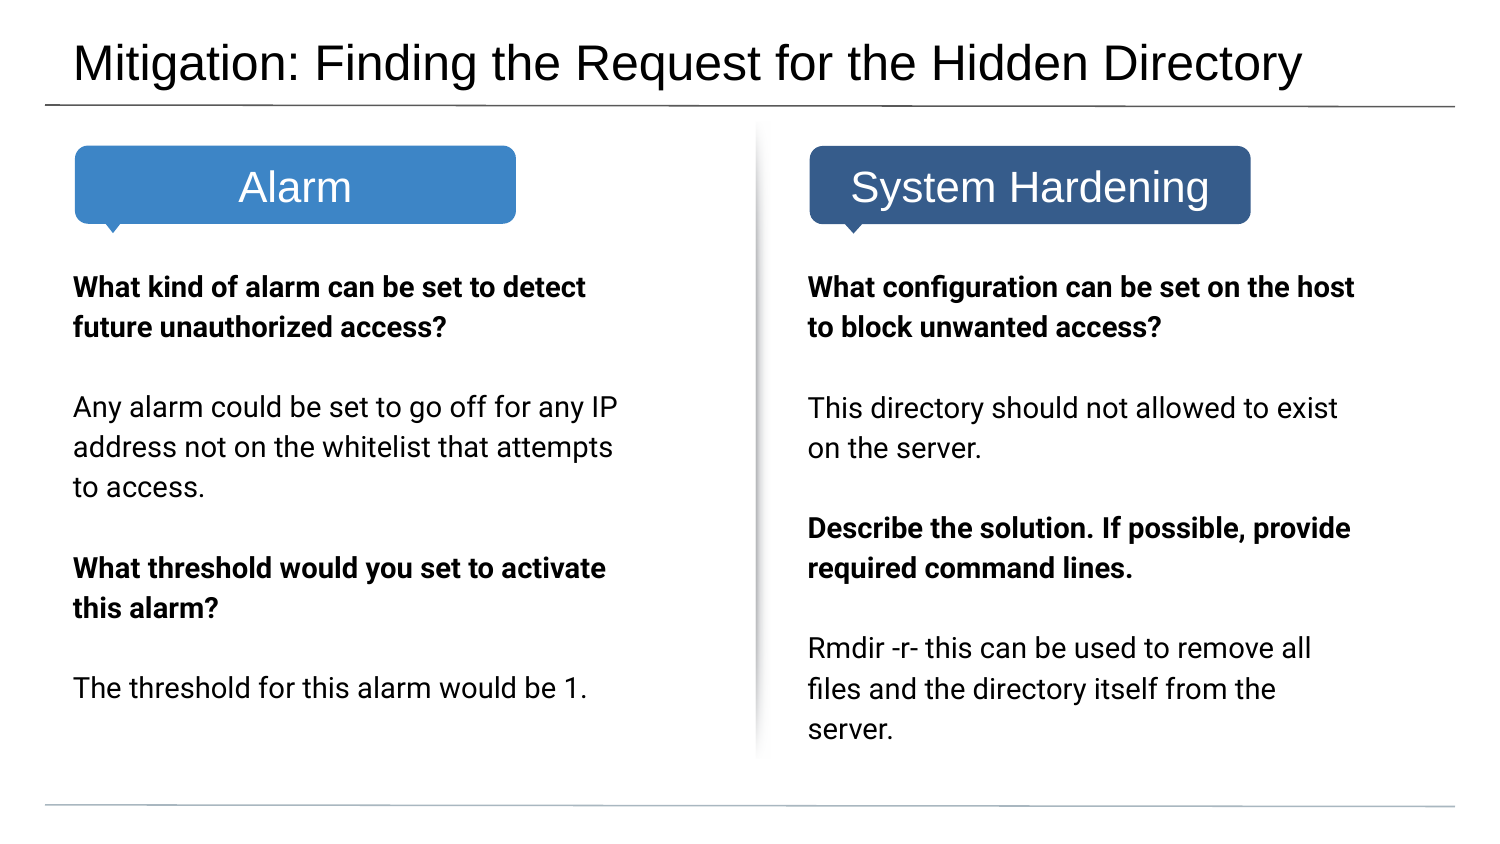

# Mitigation: Finding the Request for the Hidden Directory
What kind of alarm can be set to detect future unauthorized access?

Any alarm could be set to go off for any IP address not on the whitelist that attempts to access.

What threshold would you set to activate this alarm?

The threshold for this alarm would be 1.

What configuration can be set on the host to block unwanted access?

This directory should not allowed to exist on the server.

Describe the solution. If possible, provide required command lines.

Rmdir -r- this can be used to remove all files and the directory itself from the server.